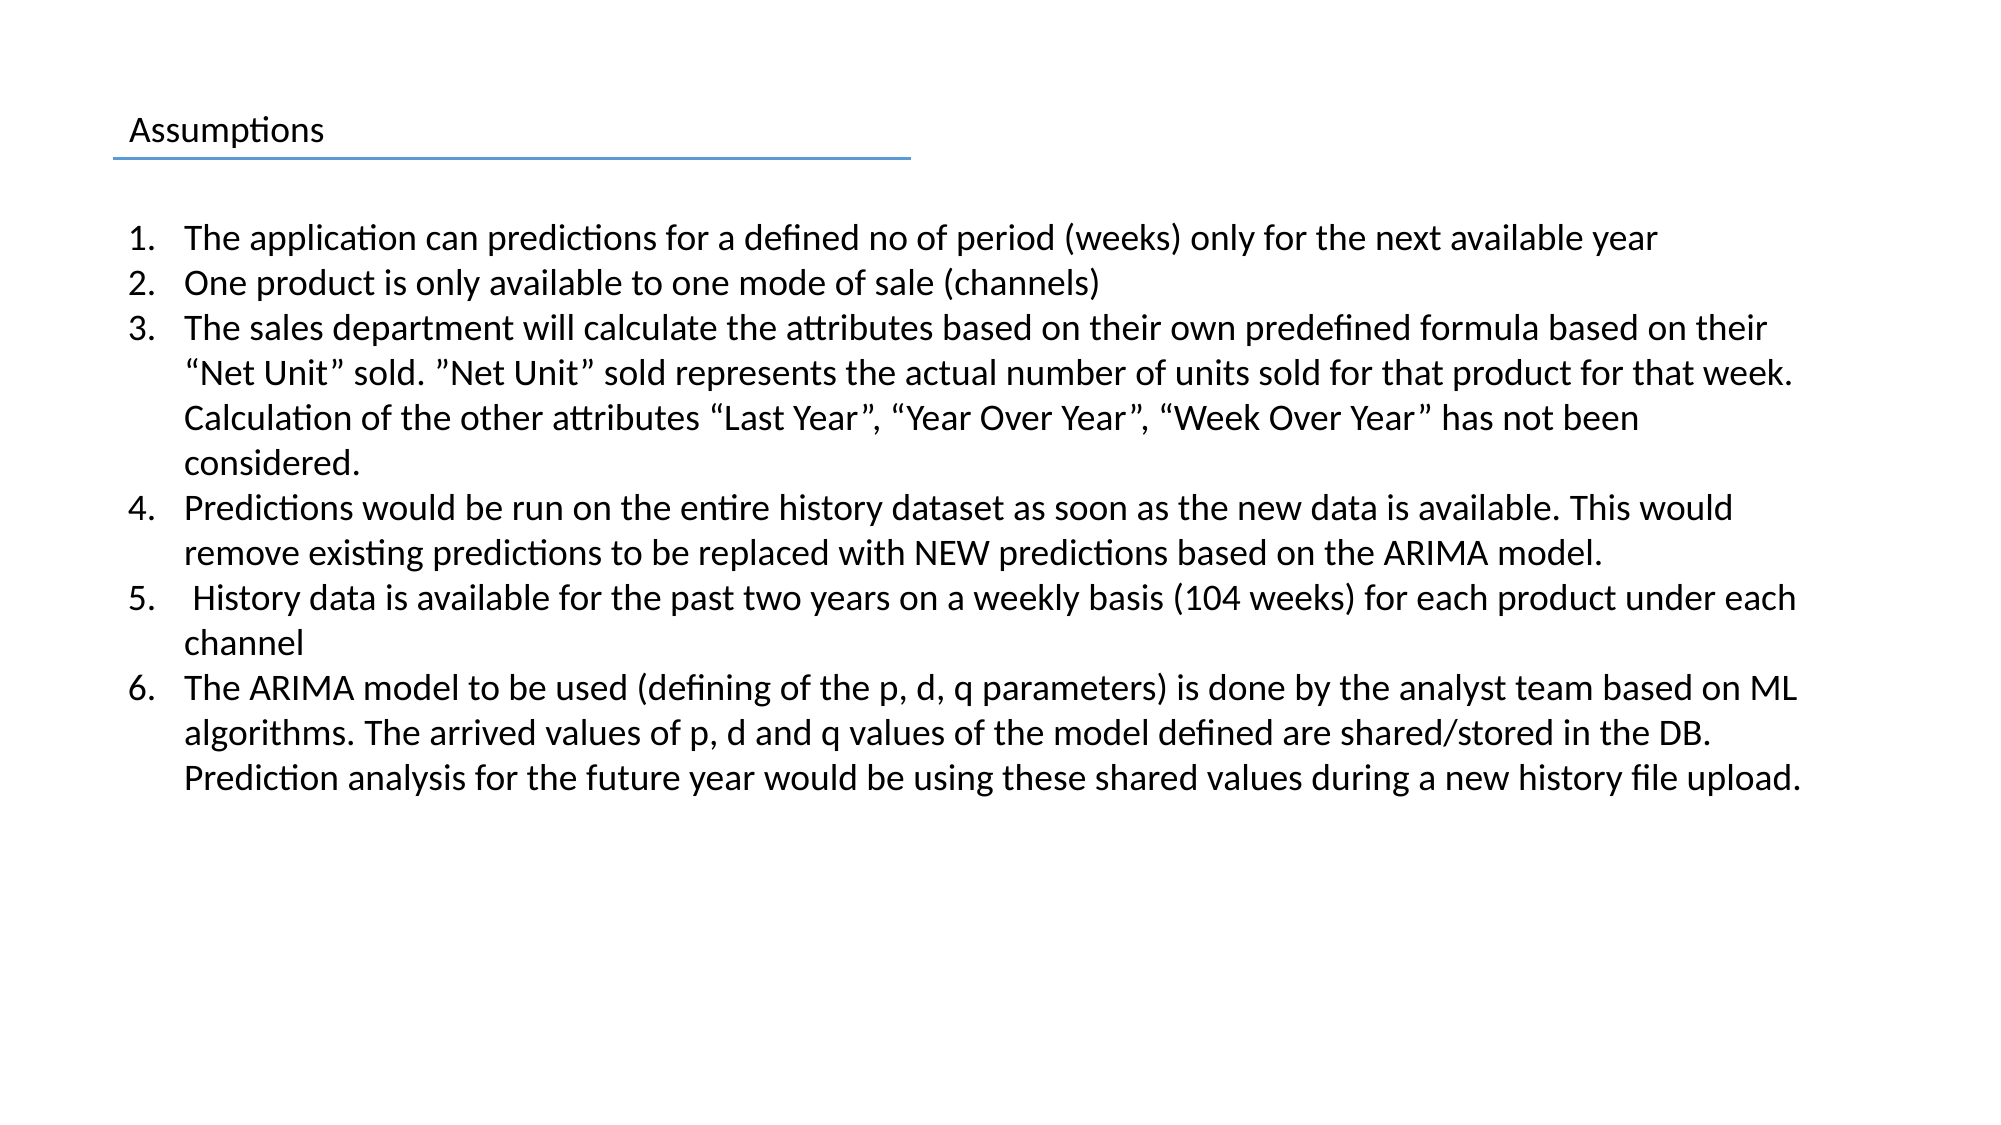

Assumptions
The application can predictions for a defined no of period (weeks) only for the next available year
One product is only available to one mode of sale (channels)
The sales department will calculate the attributes based on their own predefined formula based on their “Net Unit” sold. ”Net Unit” sold represents the actual number of units sold for that product for that week. Calculation of the other attributes “Last Year”, “Year Over Year”, “Week Over Year” has not been considered.
Predictions would be run on the entire history dataset as soon as the new data is available. This would remove existing predictions to be replaced with NEW predictions based on the ARIMA model.
 History data is available for the past two years on a weekly basis (104 weeks) for each product under each channel
The ARIMA model to be used (defining of the p, d, q parameters) is done by the analyst team based on ML algorithms. The arrived values of p, d and q values of the model defined are shared/stored in the DB. Prediction analysis for the future year would be using these shared values during a new history file upload.